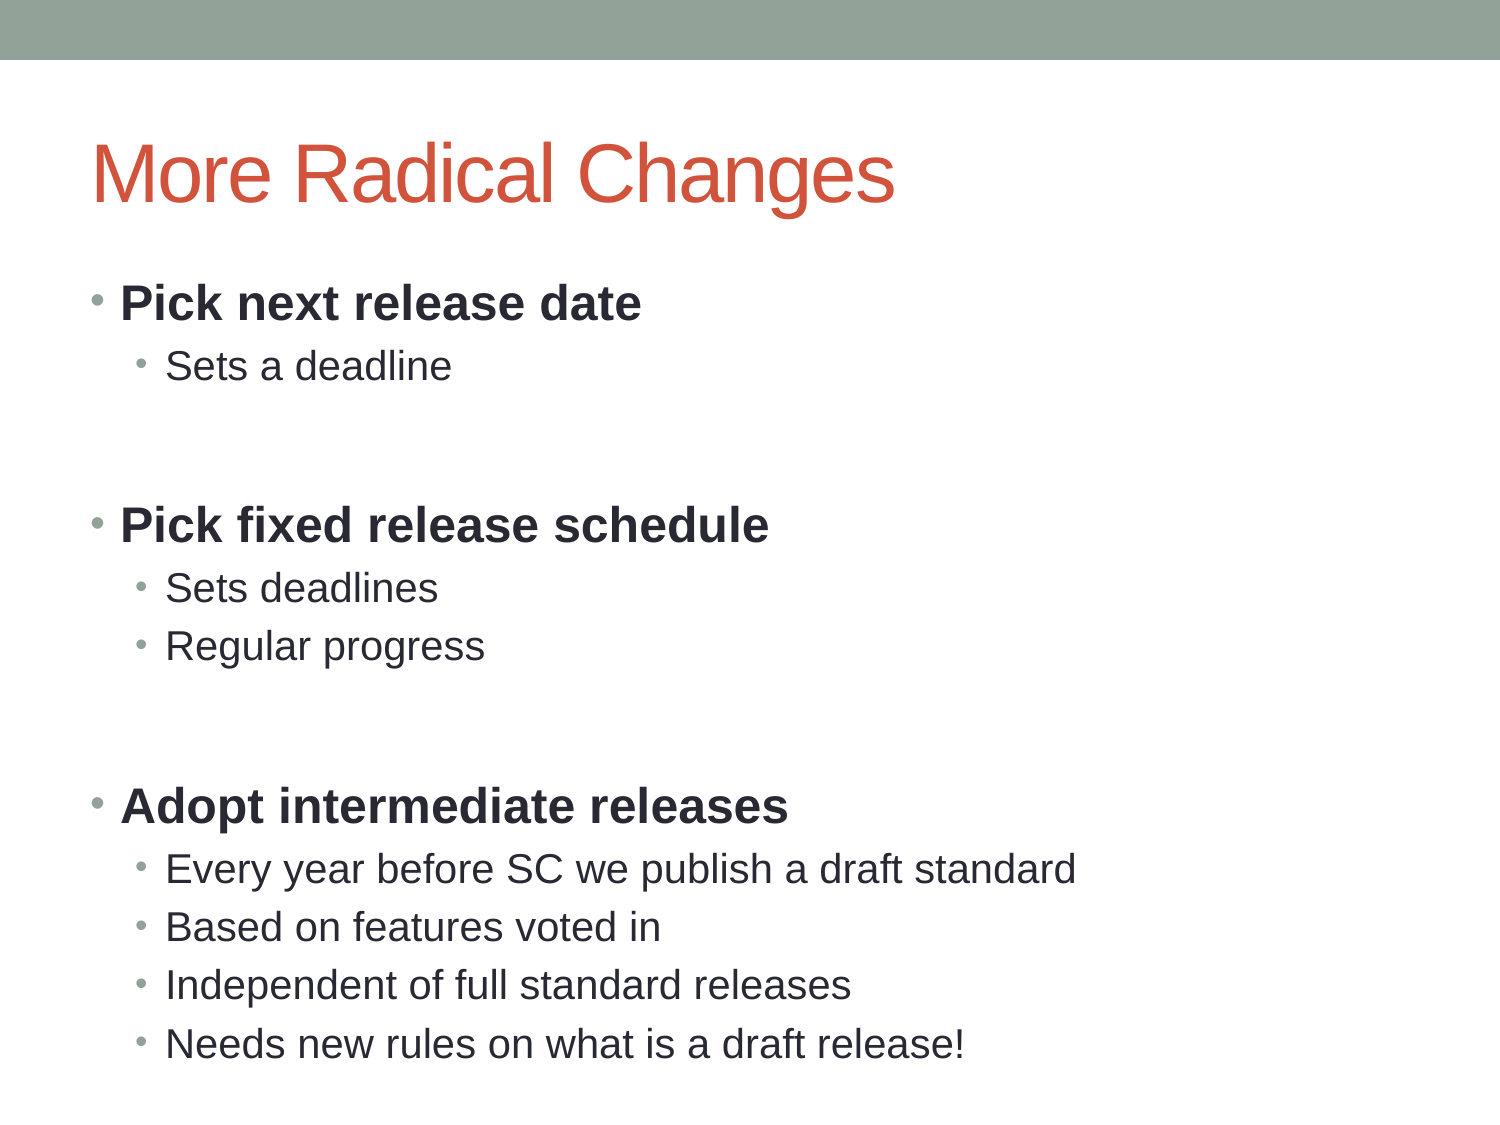

# More Radical Changes
Pick next release date
Sets a deadline

Pick fixed release schedule
Sets deadlines
Regular progress

Adopt intermediate releases
Every year before SC we publish a draft standard
Based on features voted in
Independent of full standard releases
Needs new rules on what is a draft release!